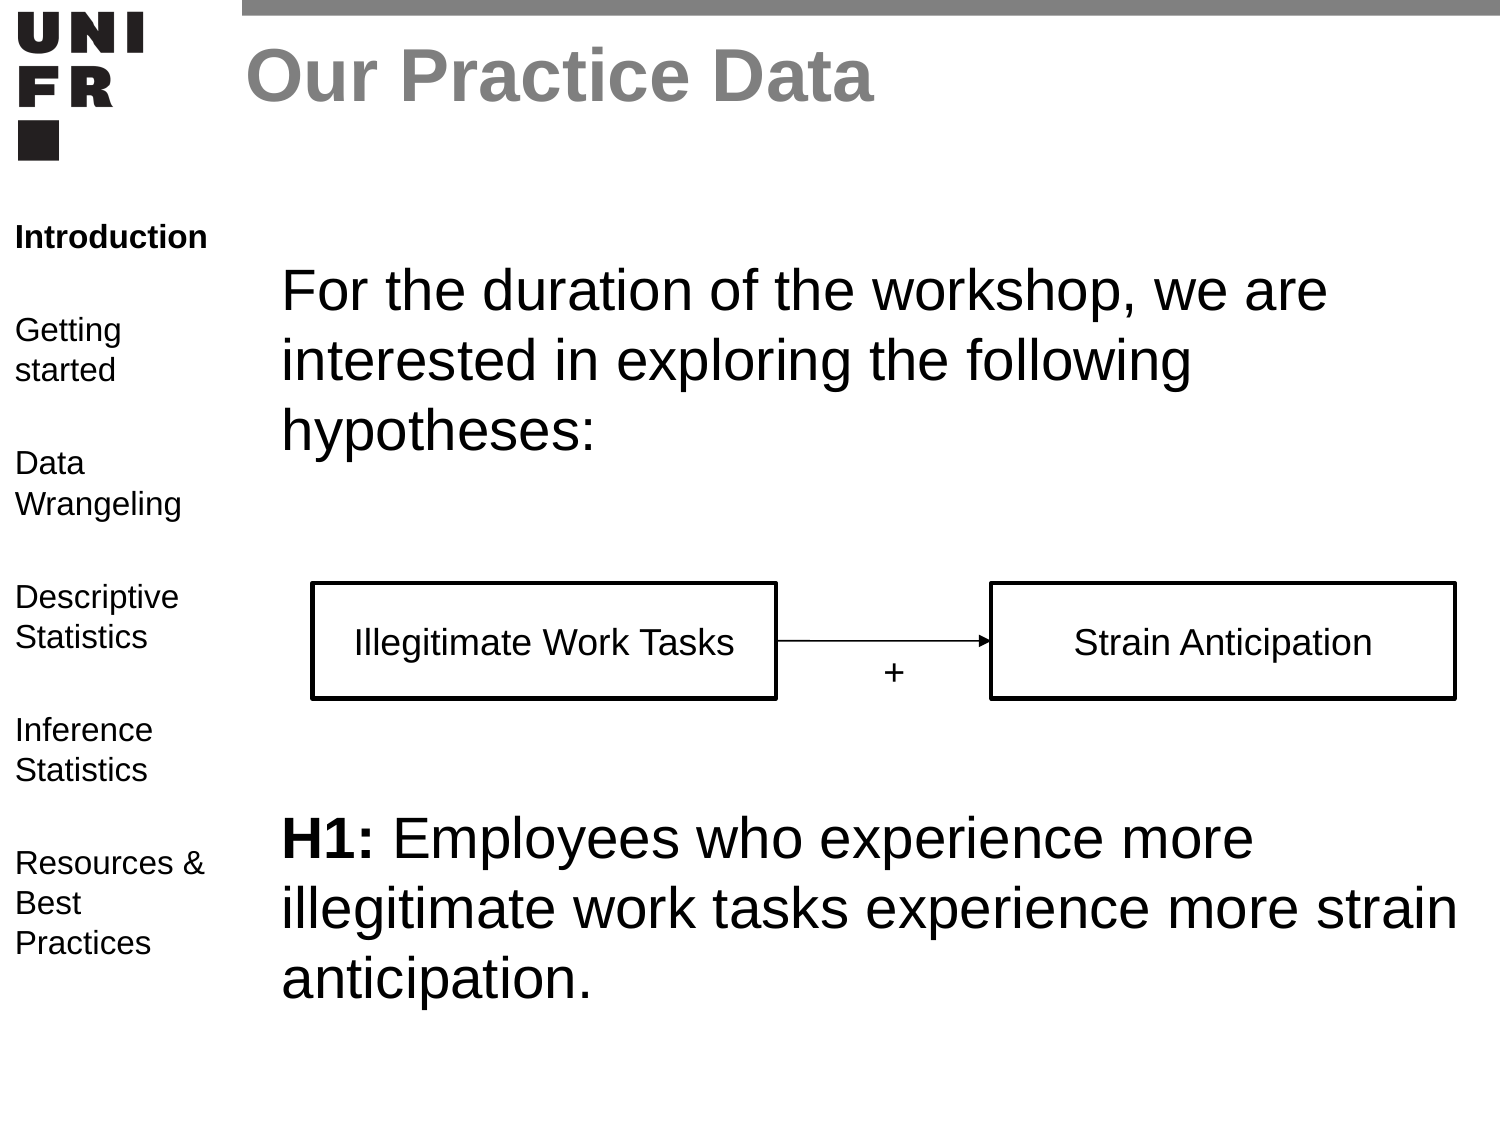

Our Practice Data
# Introduction

Getting started

Data Wrangeling

Descriptive Statistics

Inference Statistics

Resources & Best Practices

For the duration of the workshop, we are interested in exploring the following hypotheses:

H1: Employees who experience more illegitimate work tasks experience more strain anticipation.

Illegitimate Work Tasks
Strain Anticipation

+